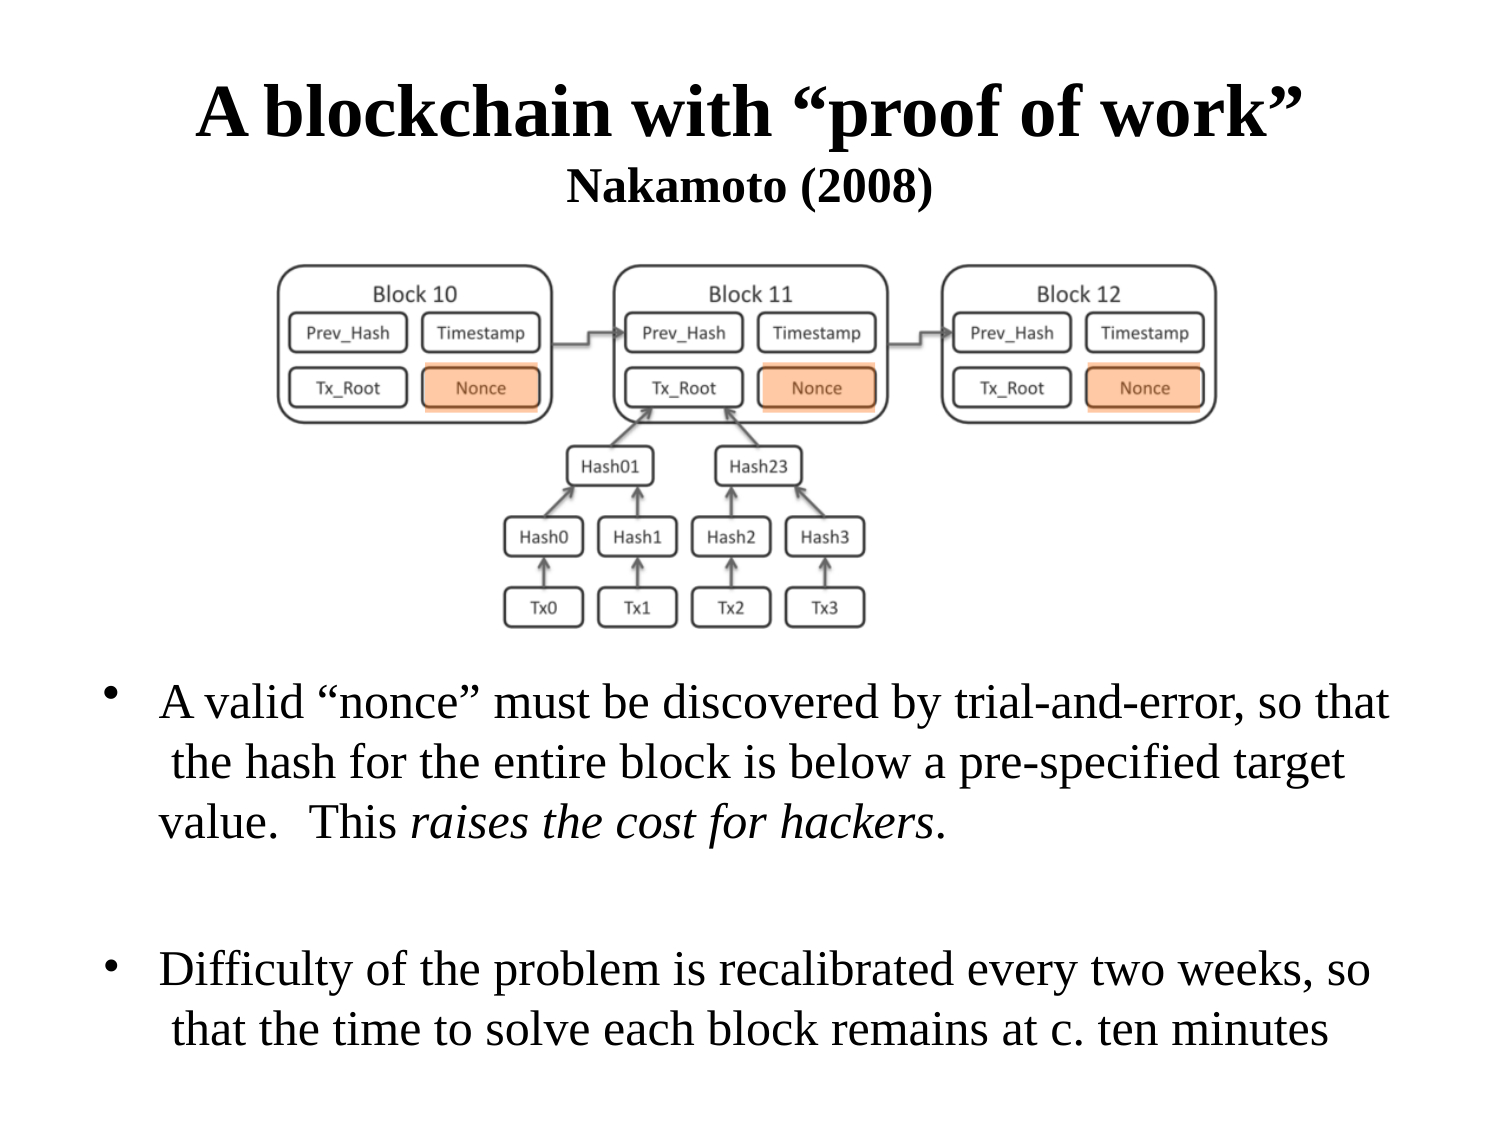

# A blockchain with “proof of work”
Nakamoto (2008)

A valid “nonce” must be discovered by trial-and-error, so that  the hash for the entire block is below a pre-specified target  value.	This raises the cost for hackers.

Difficulty of the problem is recalibrated every two weeks, so  that the time to solve each block remains at c. ten minutes